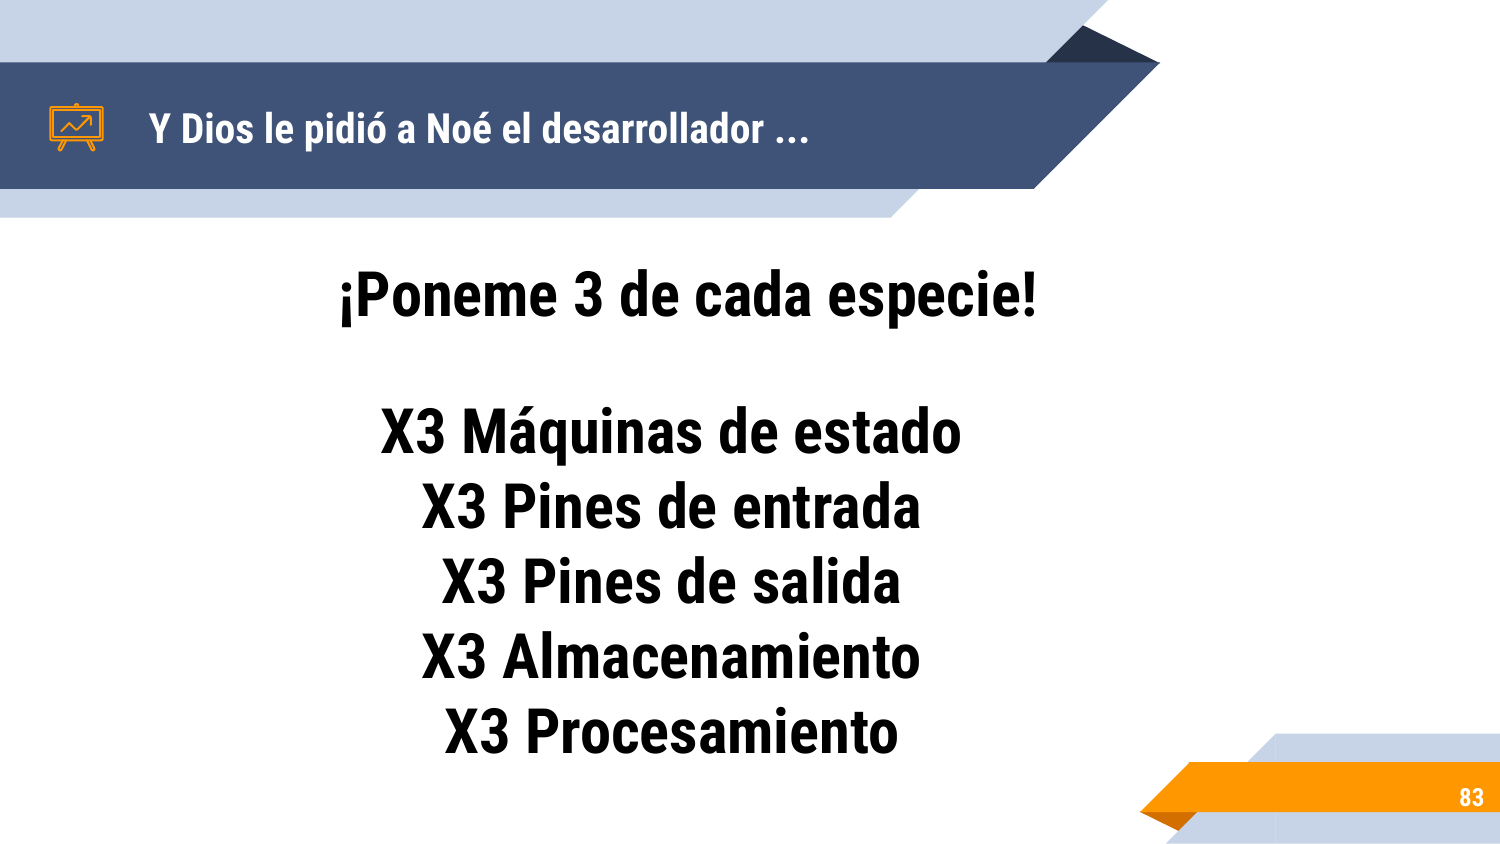

# Y Dios le pidió a Noé el desarrollador ...

¡Poneme 3 de cada especie!
X3 Máquinas de estado
X3 Pines de entrada
X3 Pines de salida
X3 Almacenamiento
X3 Procesamiento
83